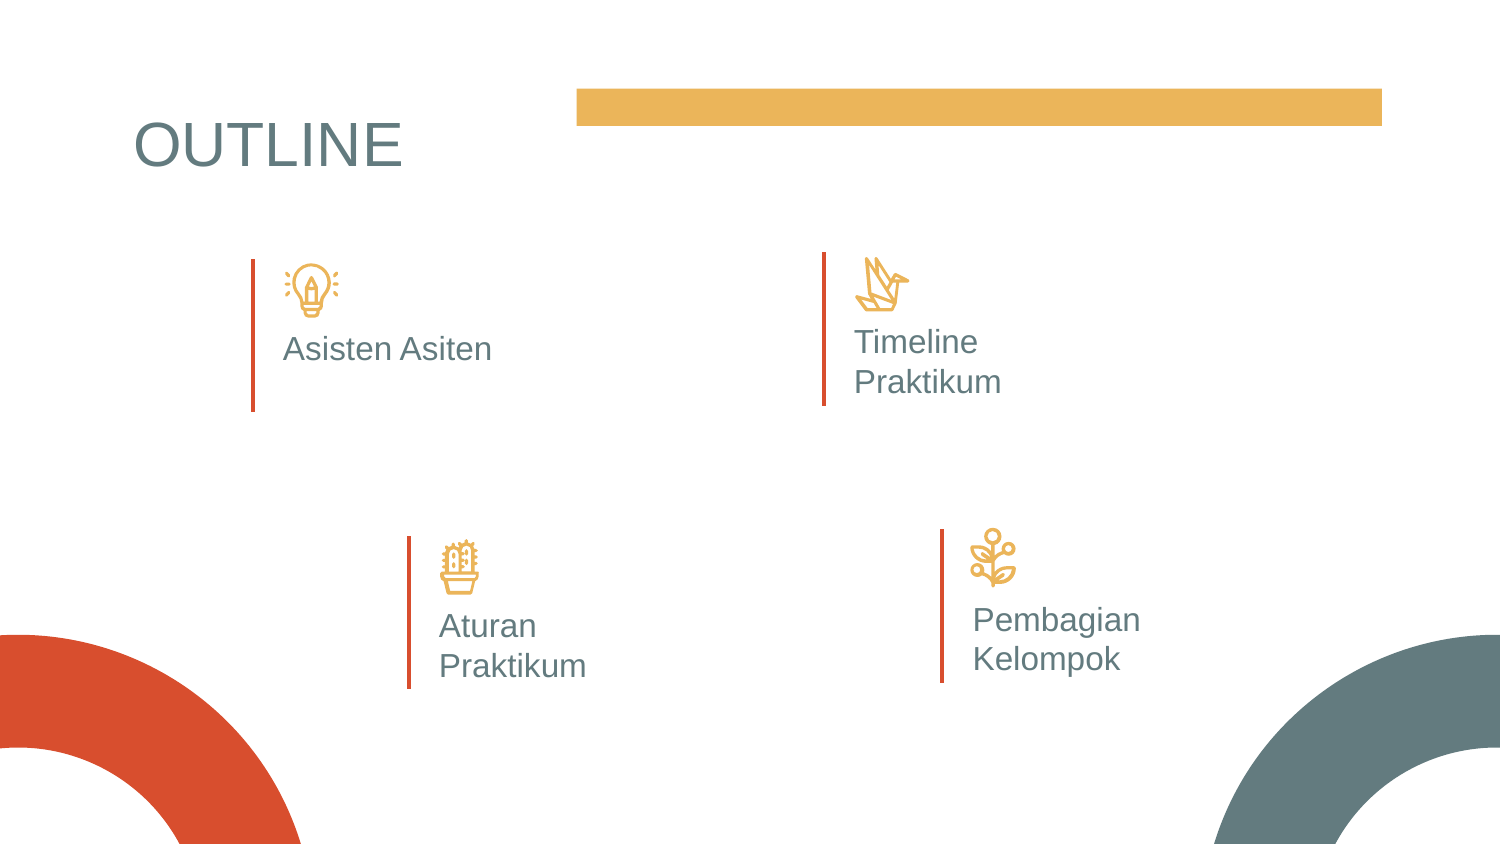

# OUTLINE

Timeline
Praktikum
Asisten Asiten

Pembagian
Kelompok
Aturan
Praktikum